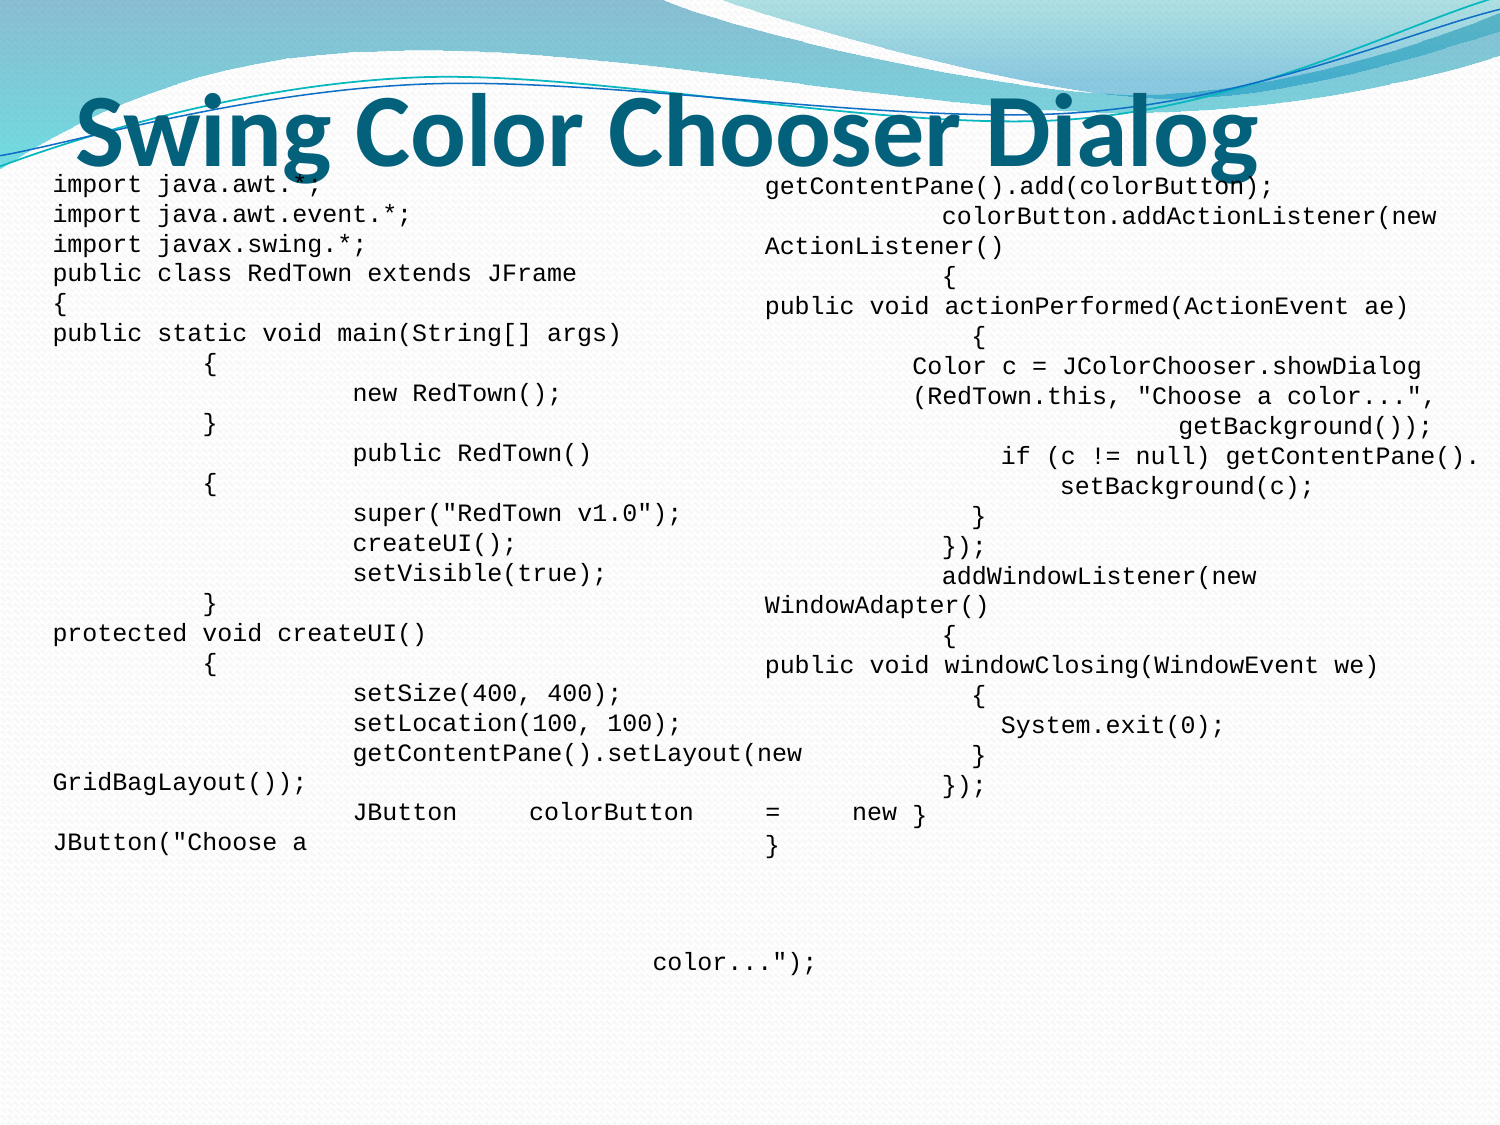

# Swing Color Chooser Dialog
getContentPane().add(colorButton);
		colorButton.addActionListener(new	ActionListener()
		{
public void actionPerformed(ActionEvent ae)
			{
	Color c = JColorChooser.showDialog
	(RedTown.this, "Choose a color...",
 										getBackground());
				if (c != null) getContentPane().
						setBackground(c);
			}
		});
		addWindowListener(new WindowAdapter()
		{
public void windowClosing(WindowEvent we)
			{
				System.exit(0);
			}
		});
	}
}
import java.awt.*;
import java.awt.event.*;
import javax.swing.*;
public class RedTown extends JFrame
{
public static void main(String[] args)
	{
		new RedTown();
	}
		public RedTown()
	{
		super("RedTown v1.0");
		createUI();
		setVisible(true);
	}
protected void createUI()
	{
		setSize(400, 400);
		setLocation(100, 100);
		getContentPane().setLayout(new GridBagLayout());
		JButton colorButton = new JButton("Choose a
 																			color...");